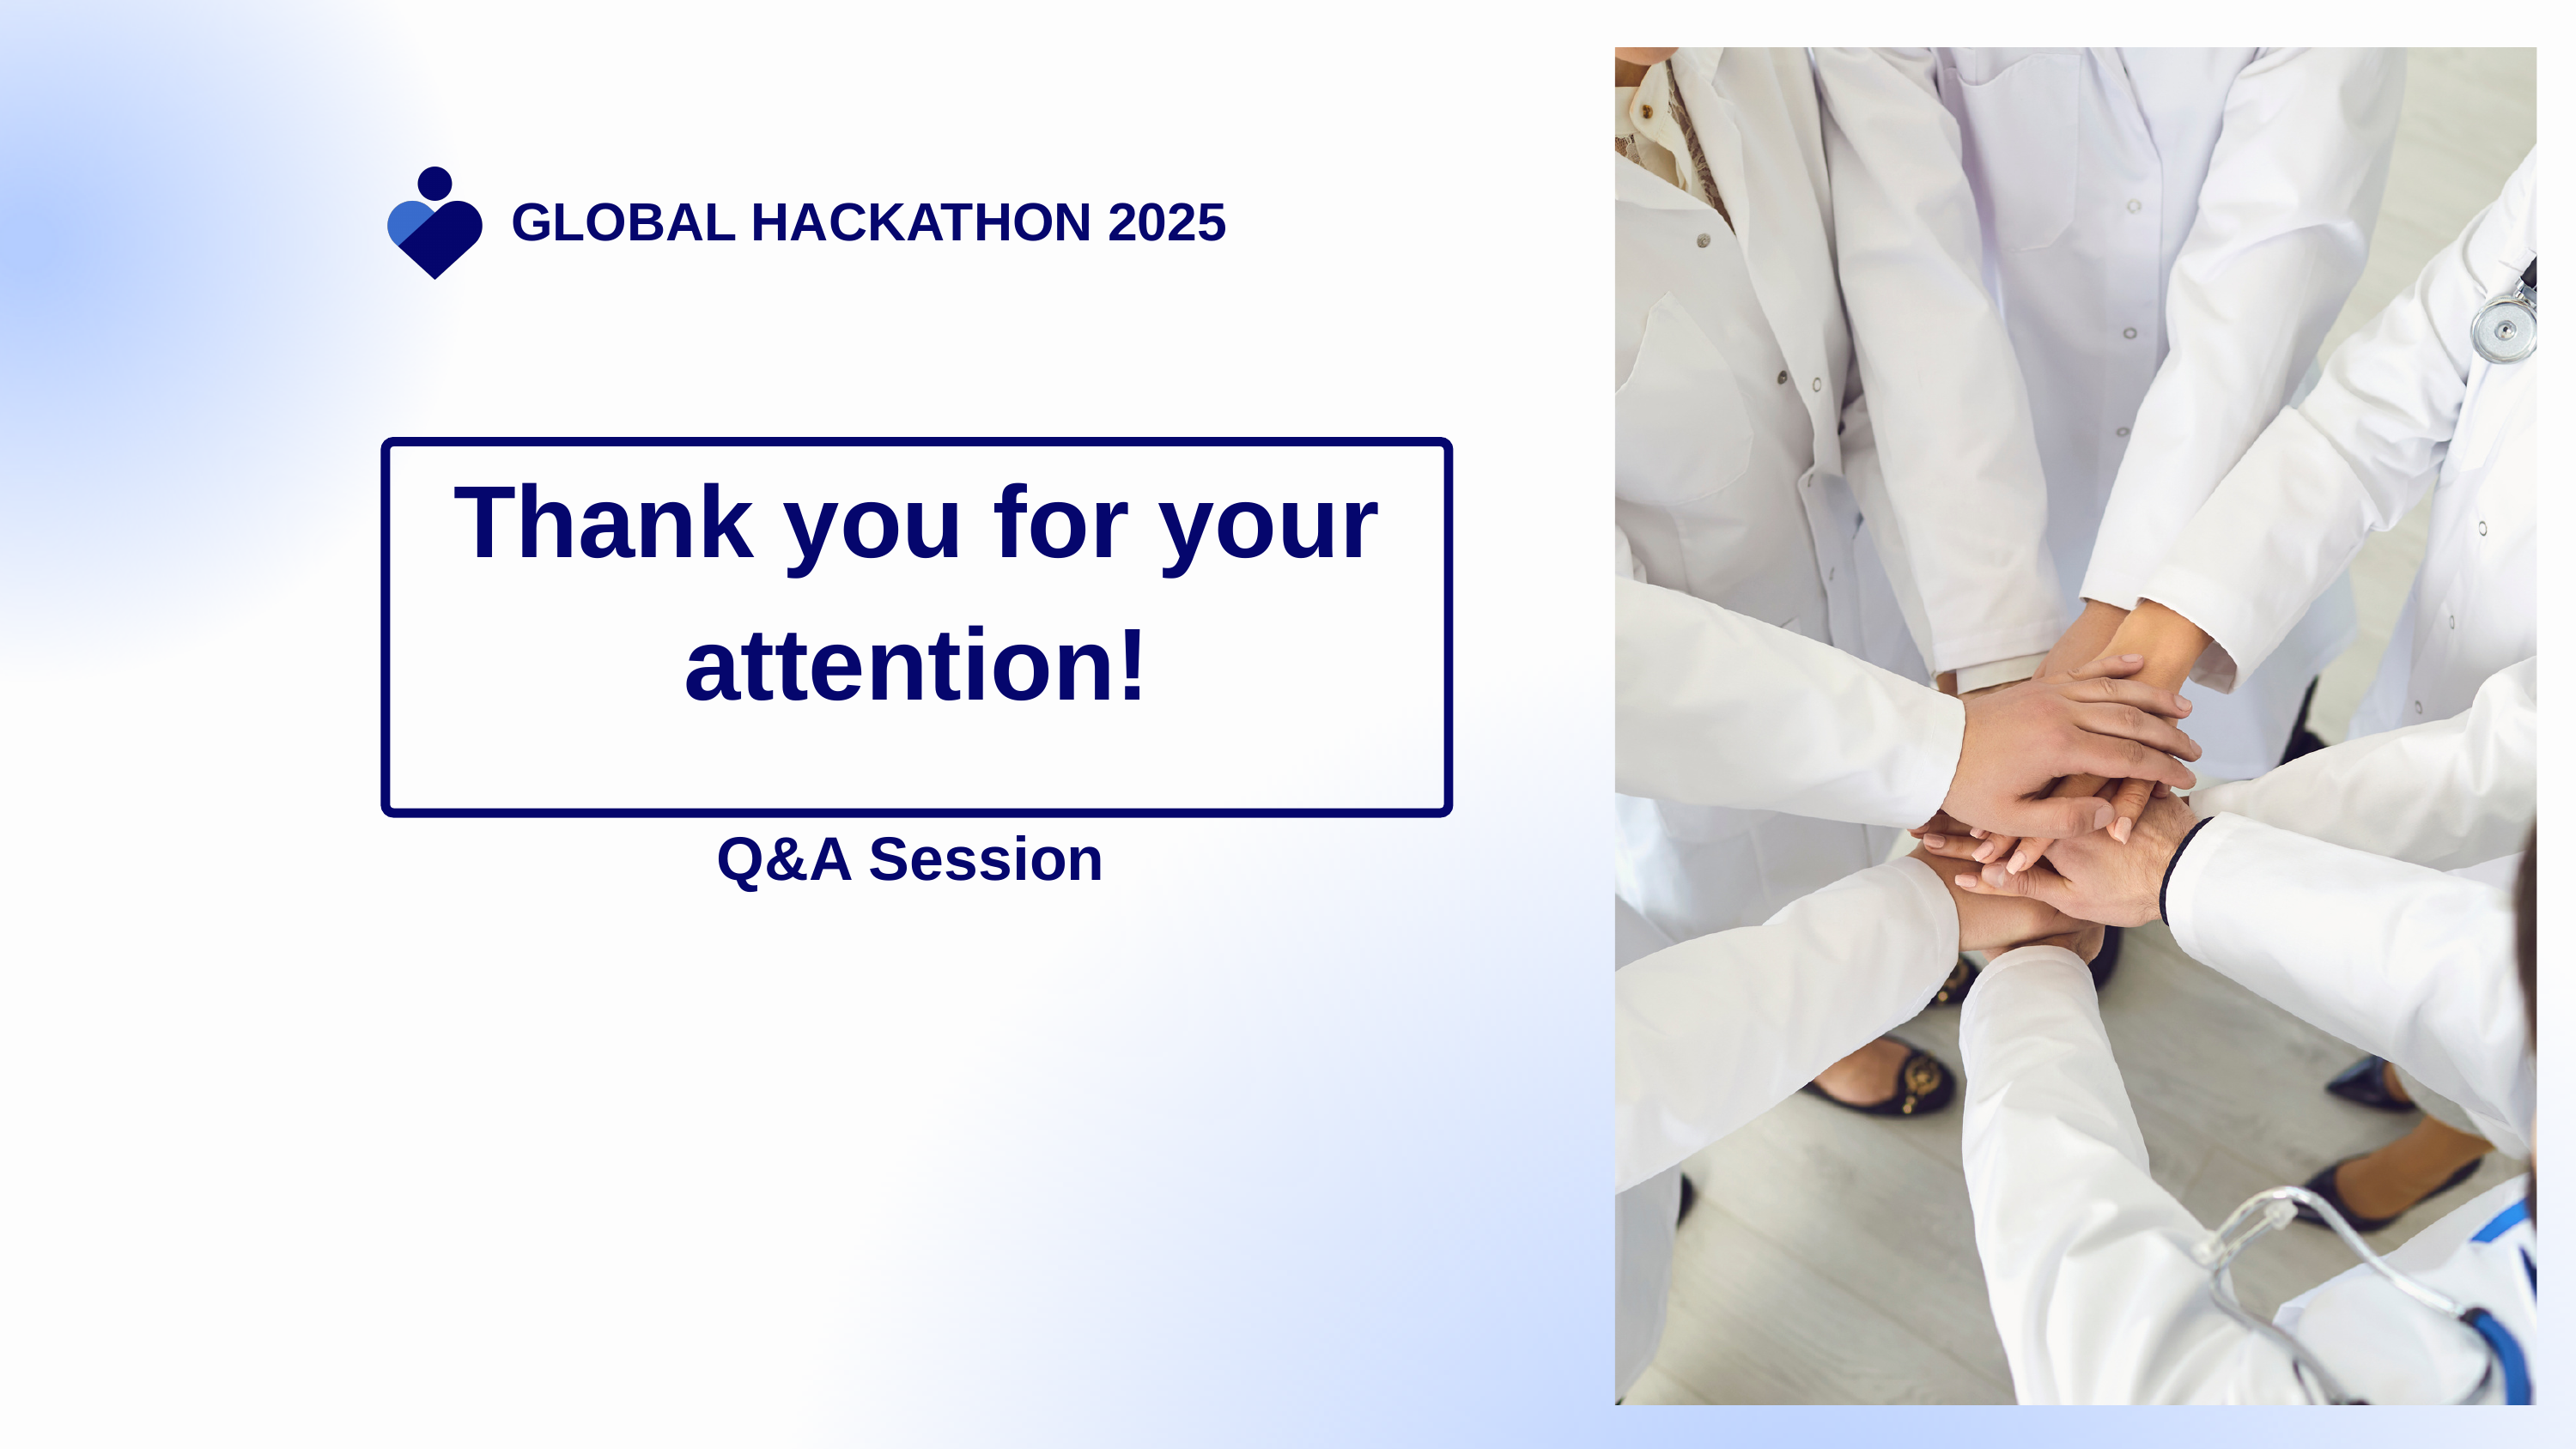

GLOBAL HACKATHON 2025

Thank you for your attention!

Q&A Session